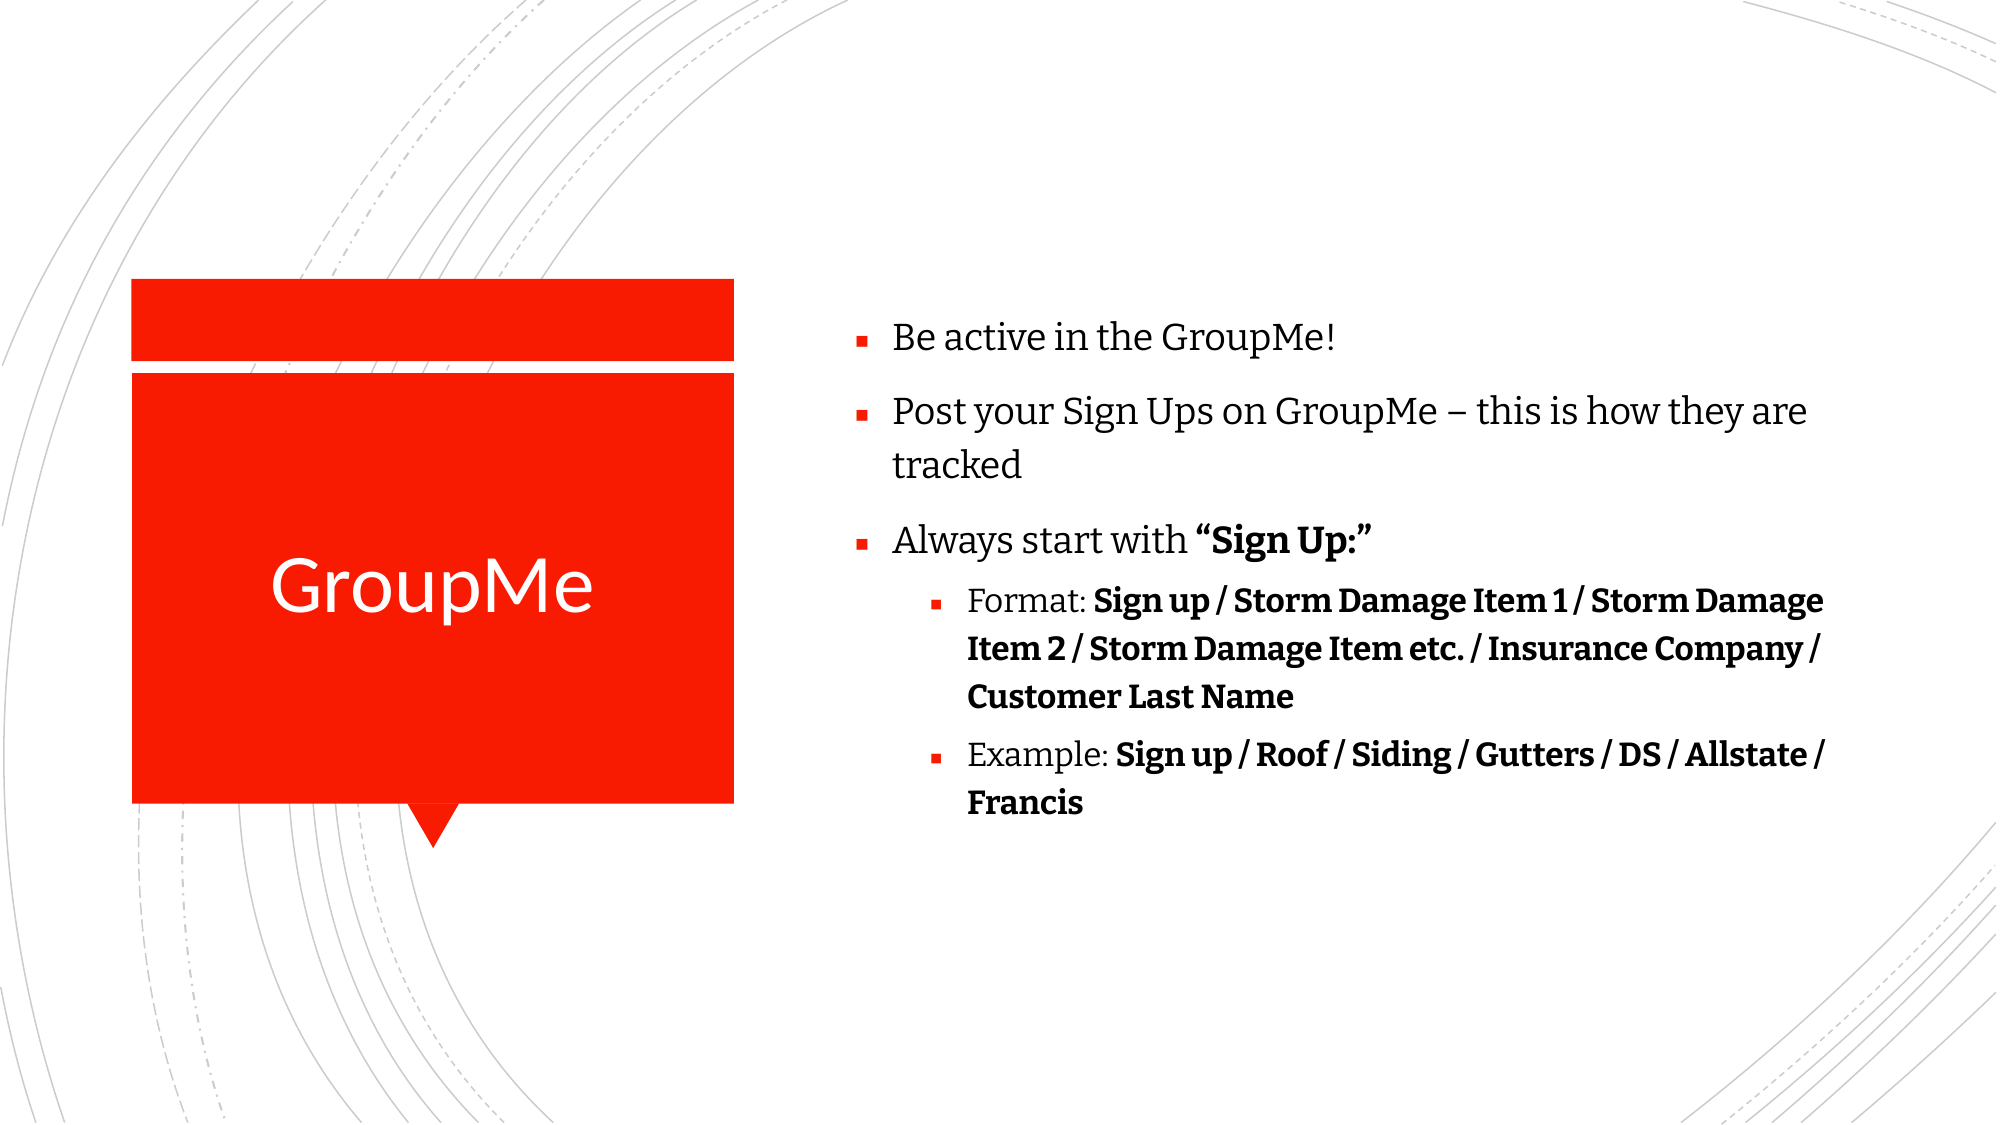

Be active in the GroupMe!
Post your Sign Ups on GroupMe – this is how they are tracked
Always start with “Sign Up:”
Format: Sign up / Storm Damage Item 1 / Storm Damage Item 2 / Storm Damage Item etc. / Insurance Company / Customer Last Name
Example: Sign up / Roof / Siding / Gutters / DS / Allstate / Francis
# GroupMe